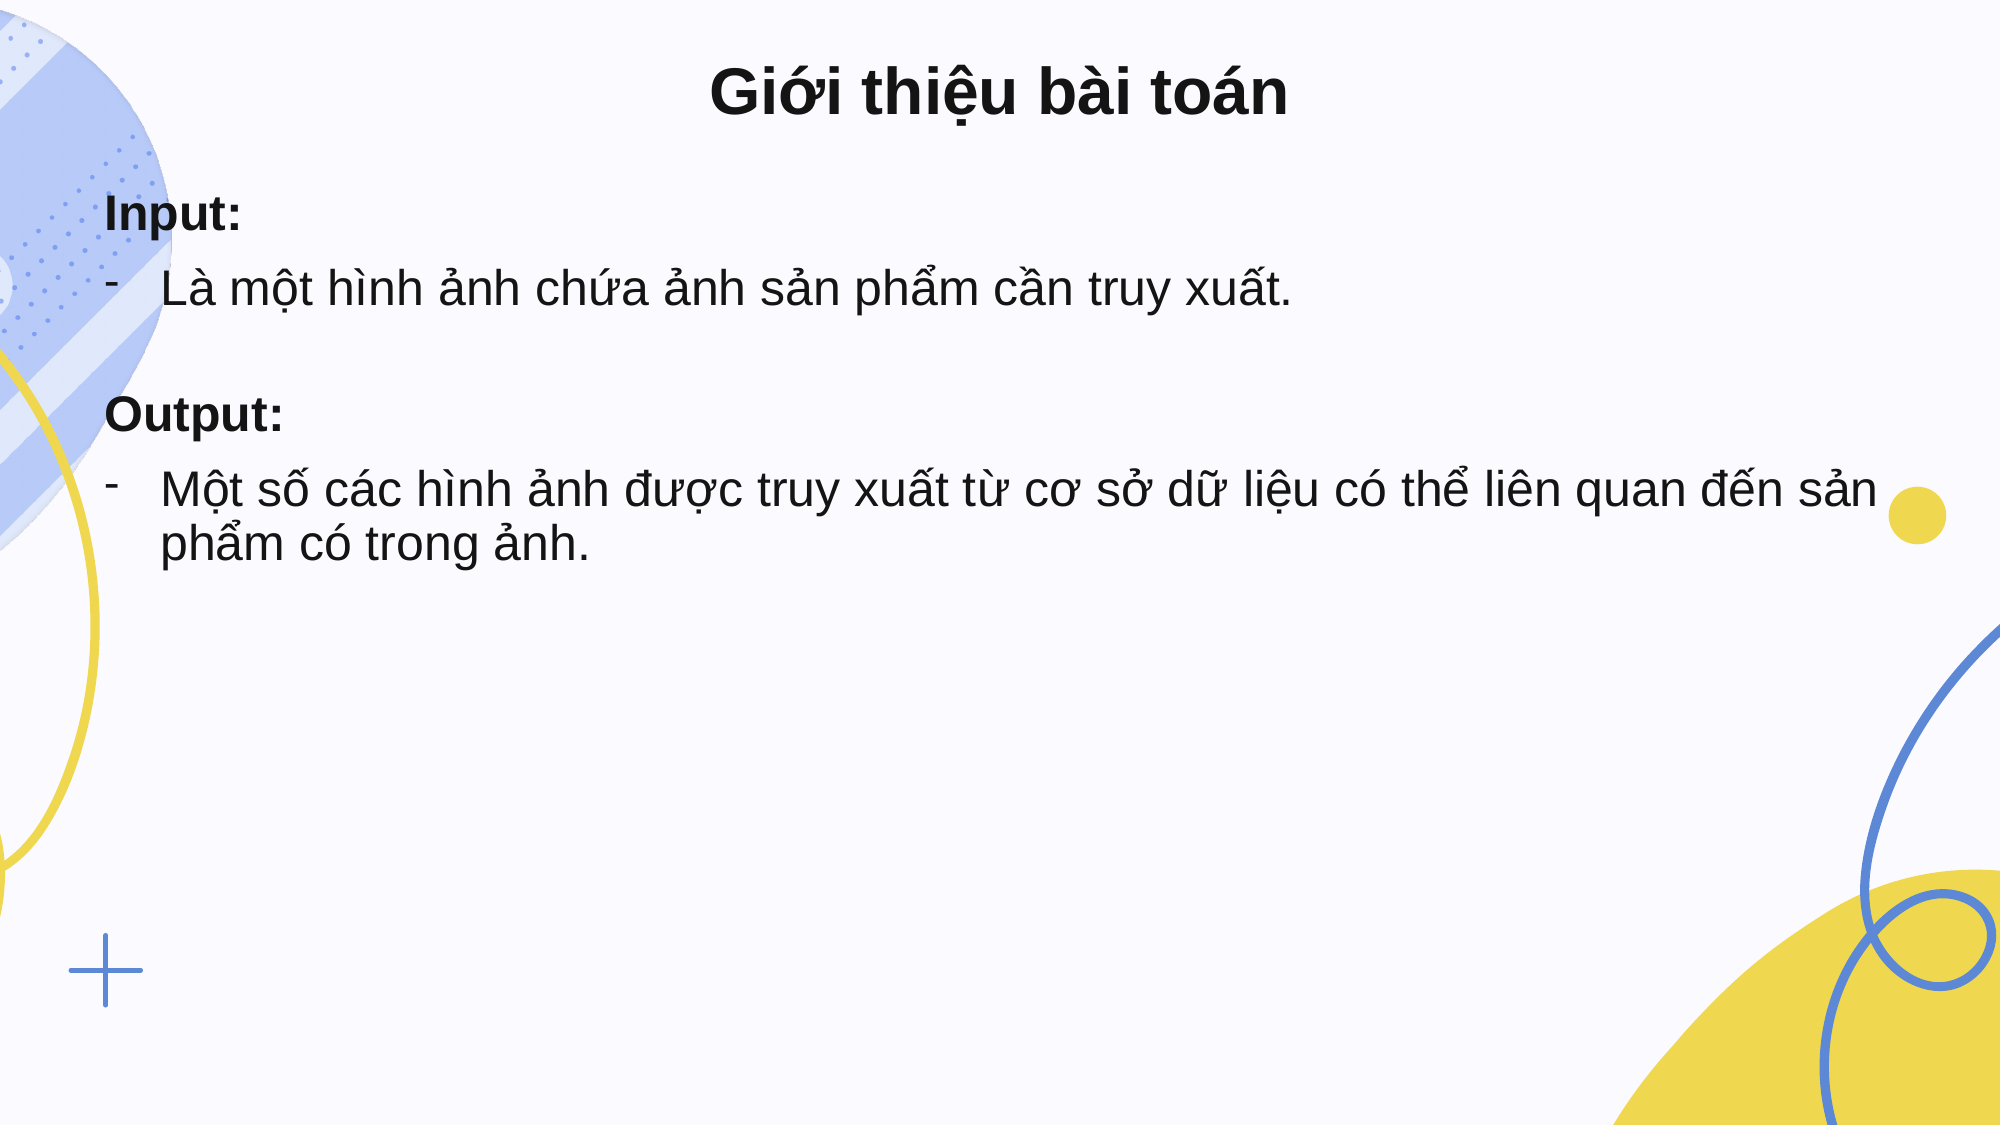

Giới thiệu bài toán
Input:
Là một hình ảnh chứa ảnh sản phẩm cần truy xuất.
Output:
Một số các hình ảnh được truy xuất từ cơ sở dữ liệu có thể liên quan đến sản phẩm có trong ảnh.